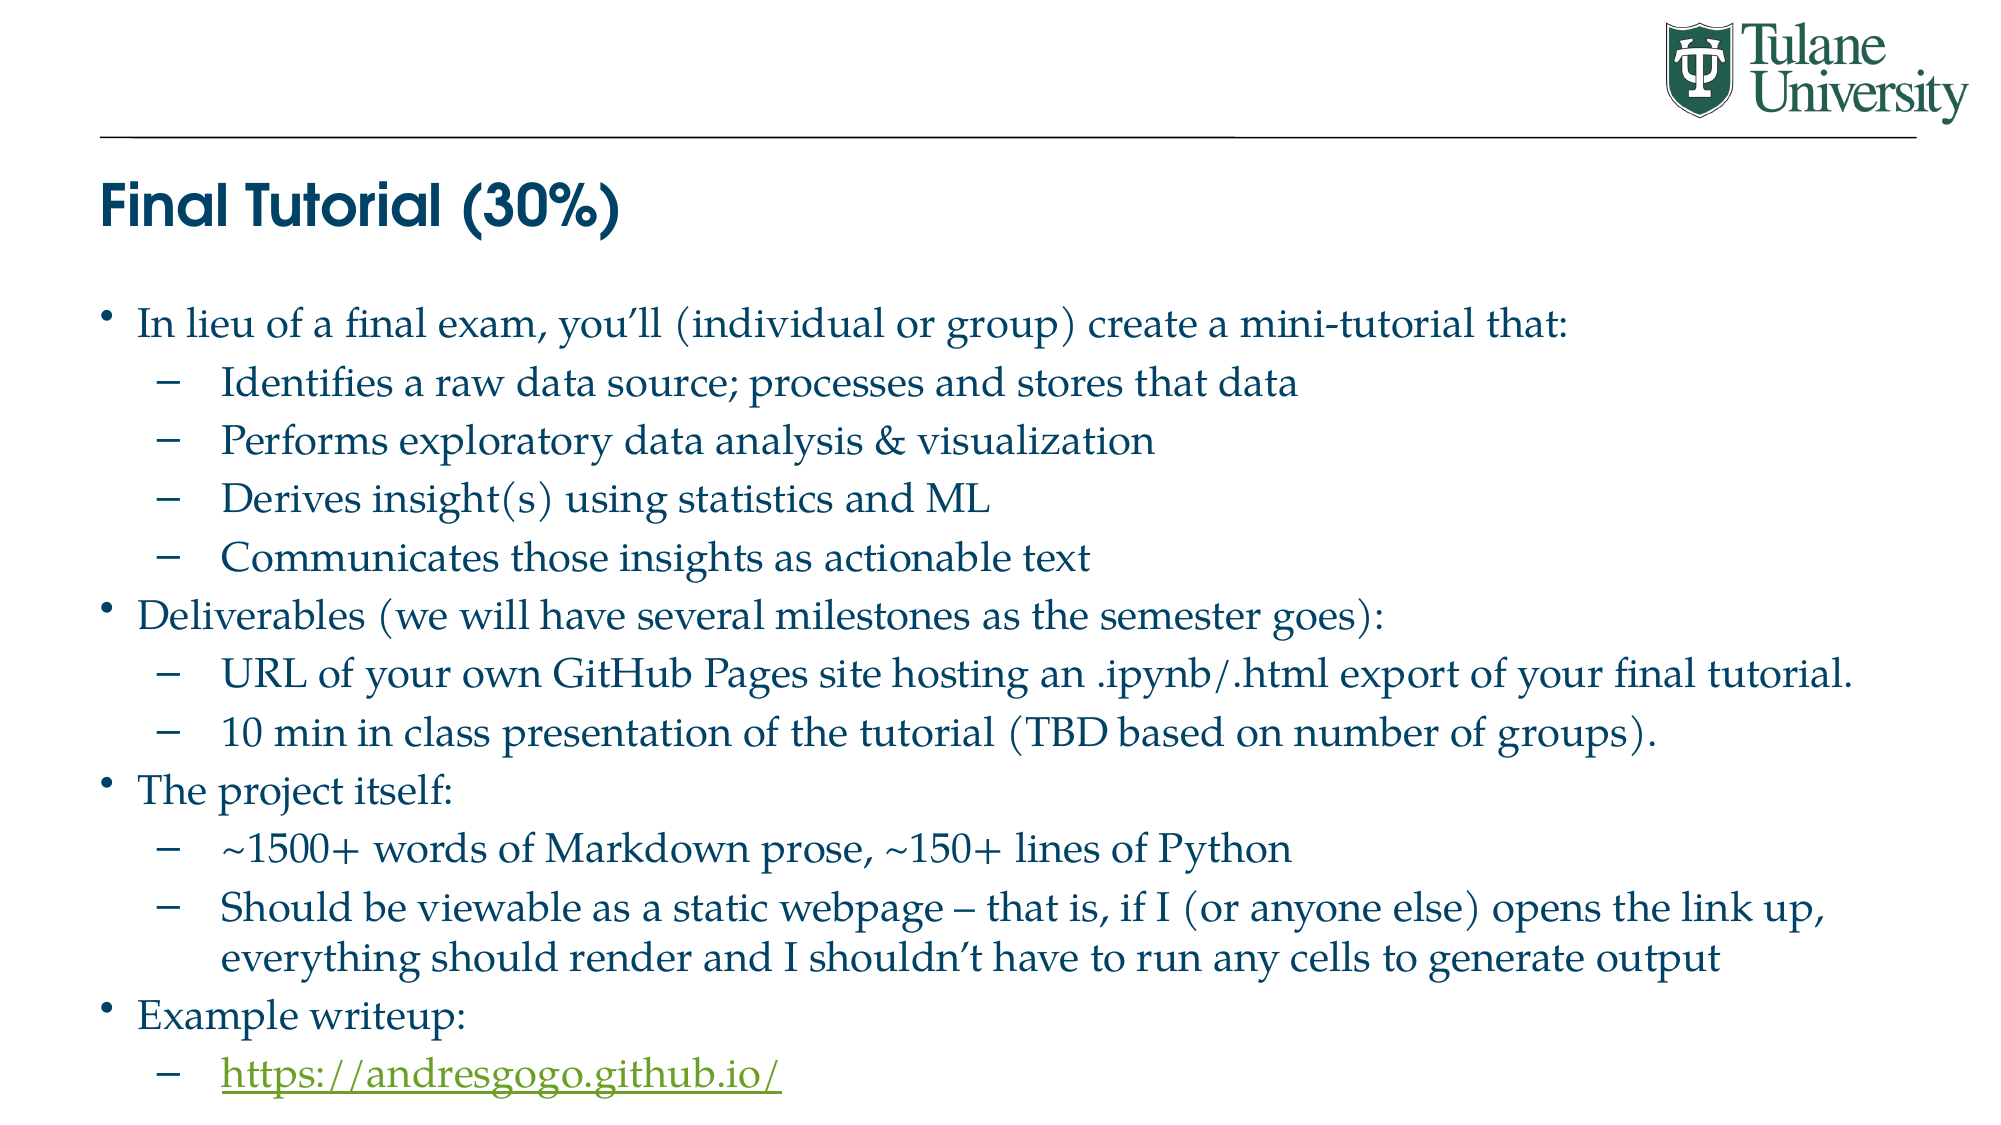

# Final Tutorial (30%)
In lieu of a final exam, you’ll (individual or group) create a mini-tutorial that:
Identifies a raw data source; processes and stores that data
Performs exploratory data analysis & visualization
Derives insight(s) using statistics and ML
Communicates those insights as actionable text
Deliverables (we will have several milestones as the semester goes):
URL of your own GitHub Pages site hosting an .ipynb/.html export of your final tutorial.
10 min in class presentation of the tutorial (TBD based on number of groups).
The project itself:
~1500+ words of Markdown prose, ~150+ lines of Python
Should be viewable as a static webpage – that is, if I (or anyone else) opens the link up, everything should render and I shouldn’t have to run any cells to generate output
Example writeup:
https://andresgogo.github.io/